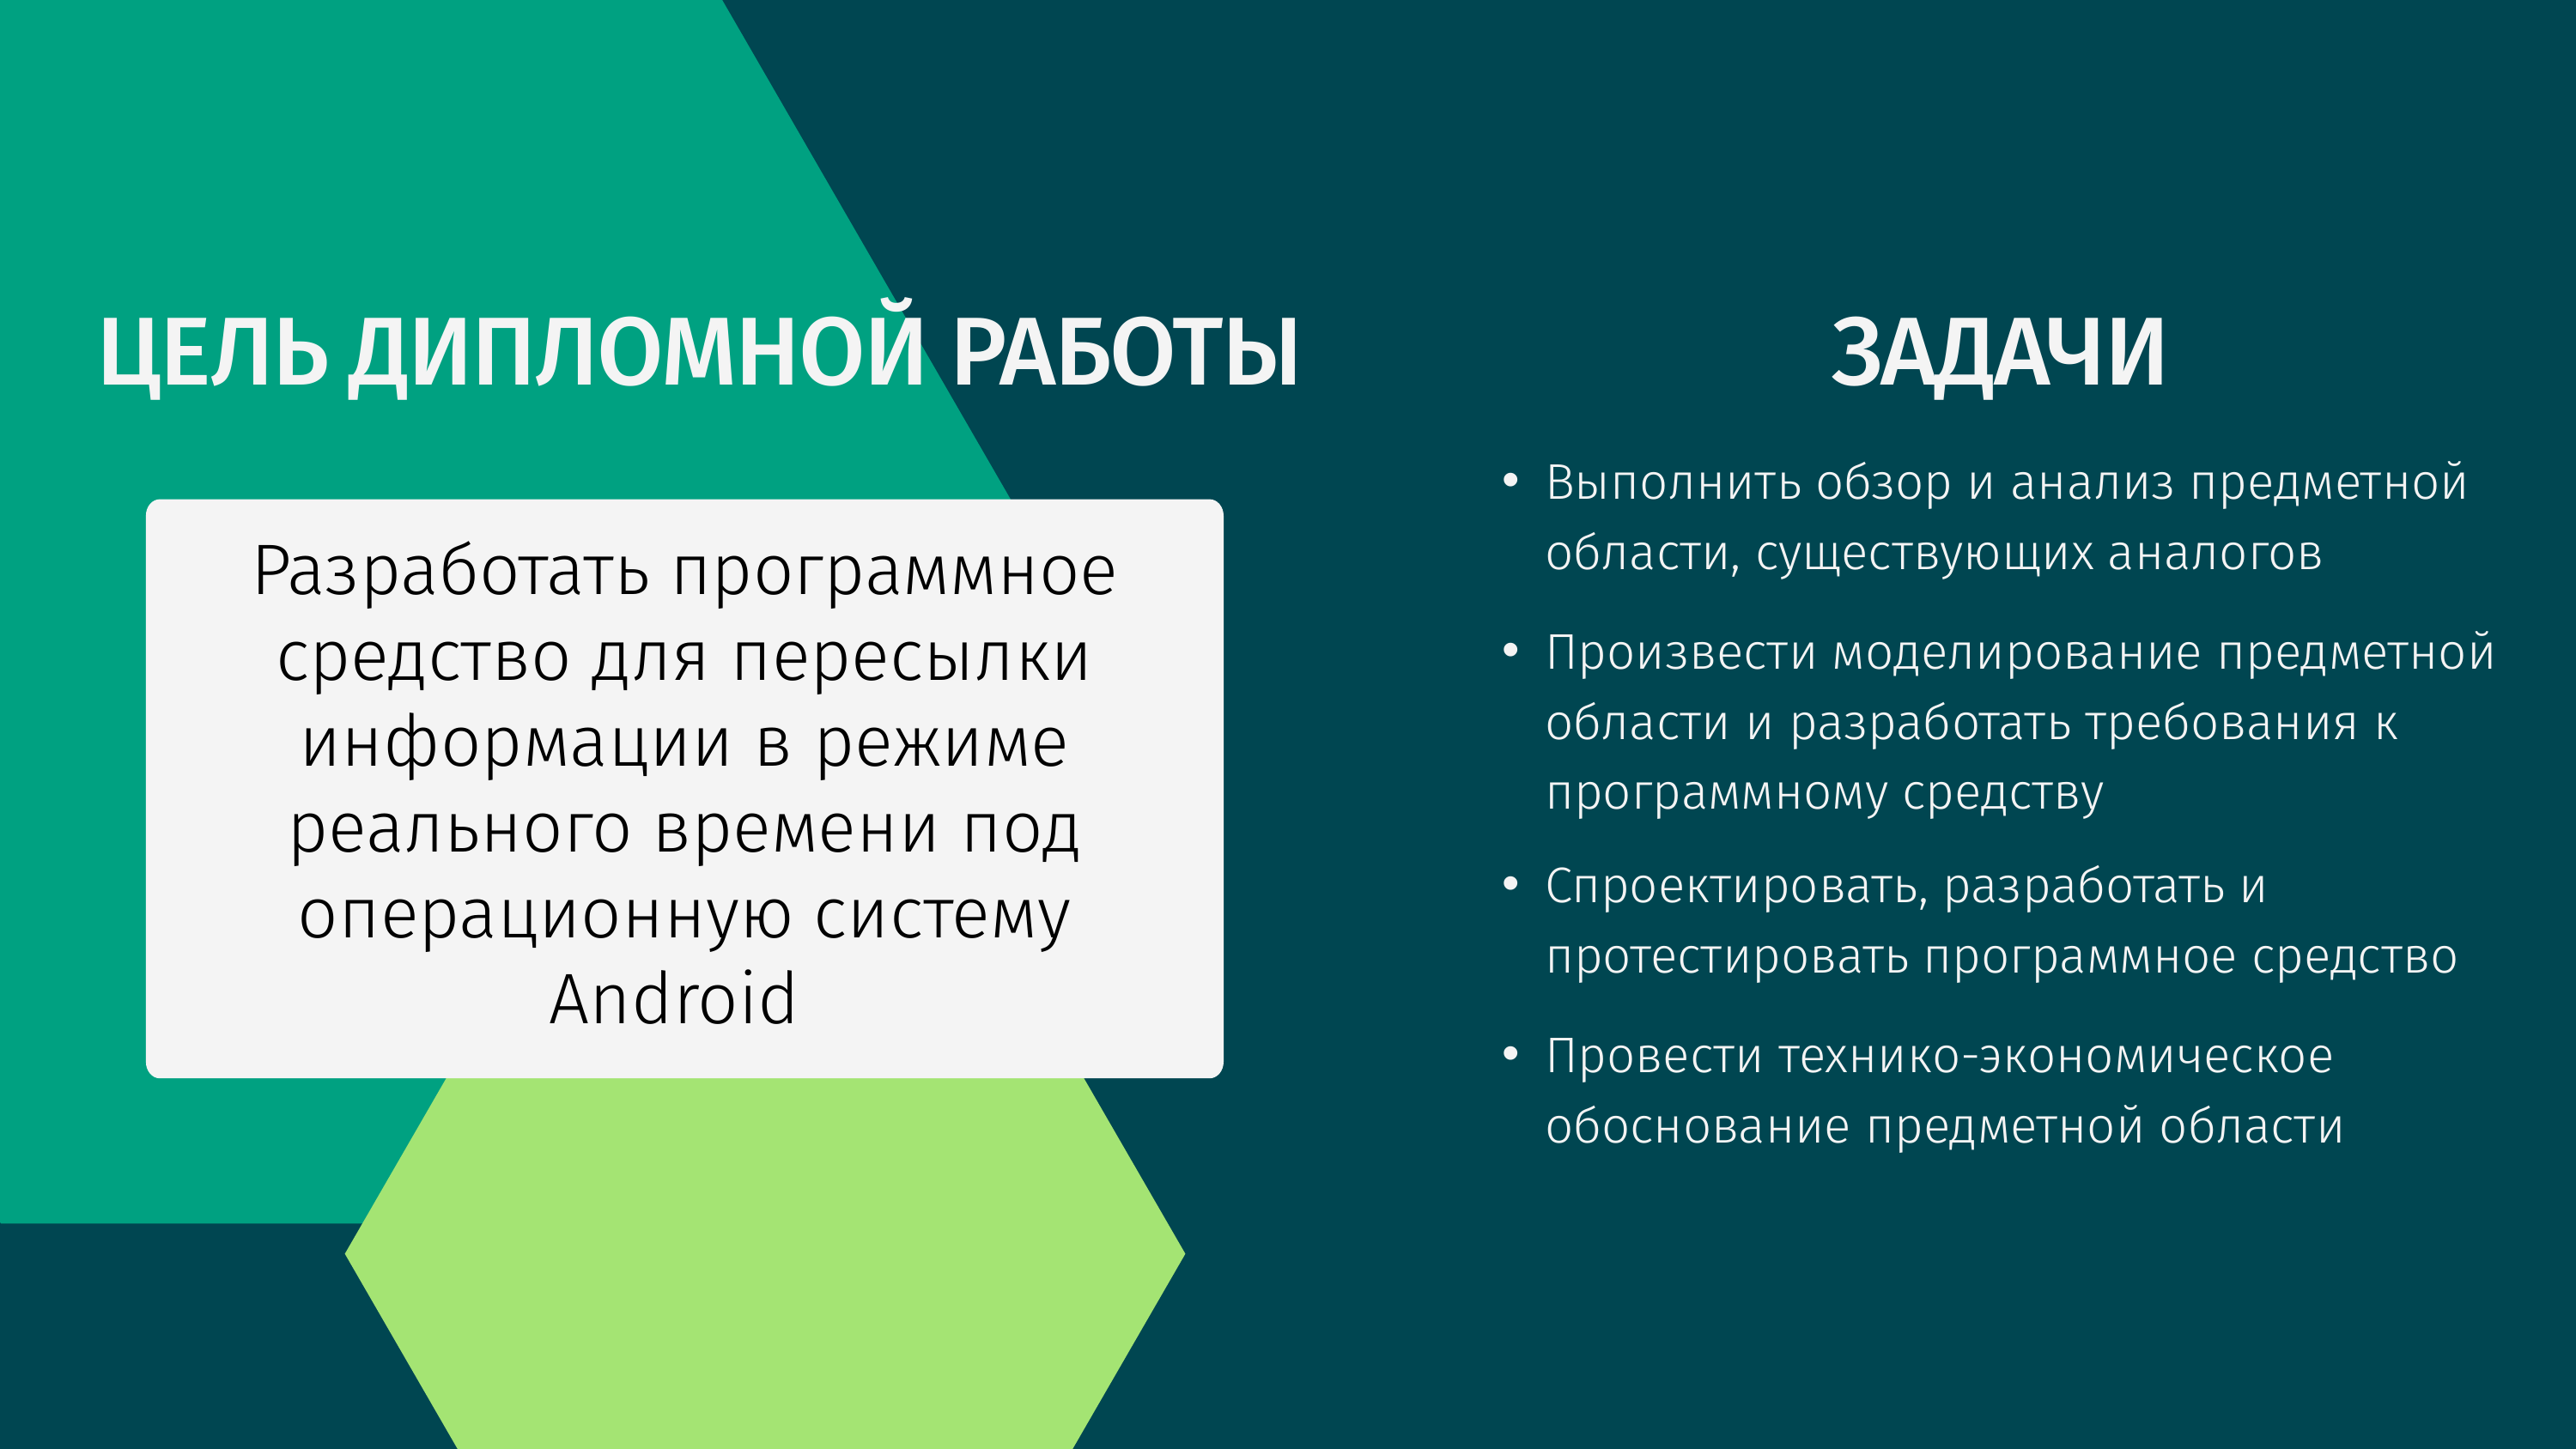

ЦЕЛЬ ДИПЛОМНОЙ РАБОТЫ
ЗАДАЧИ
Выполнить обзор и анализ предметной области, существующих аналогов

Разработать программное средство для пересылки информации в режиме реального времени под операционную систему Android
Произвести моделирование предметной области и разработать требования к программному средству
Спроектировать, разработать и протестировать программное средство

Провести технико-экономическое обоснование предметной области